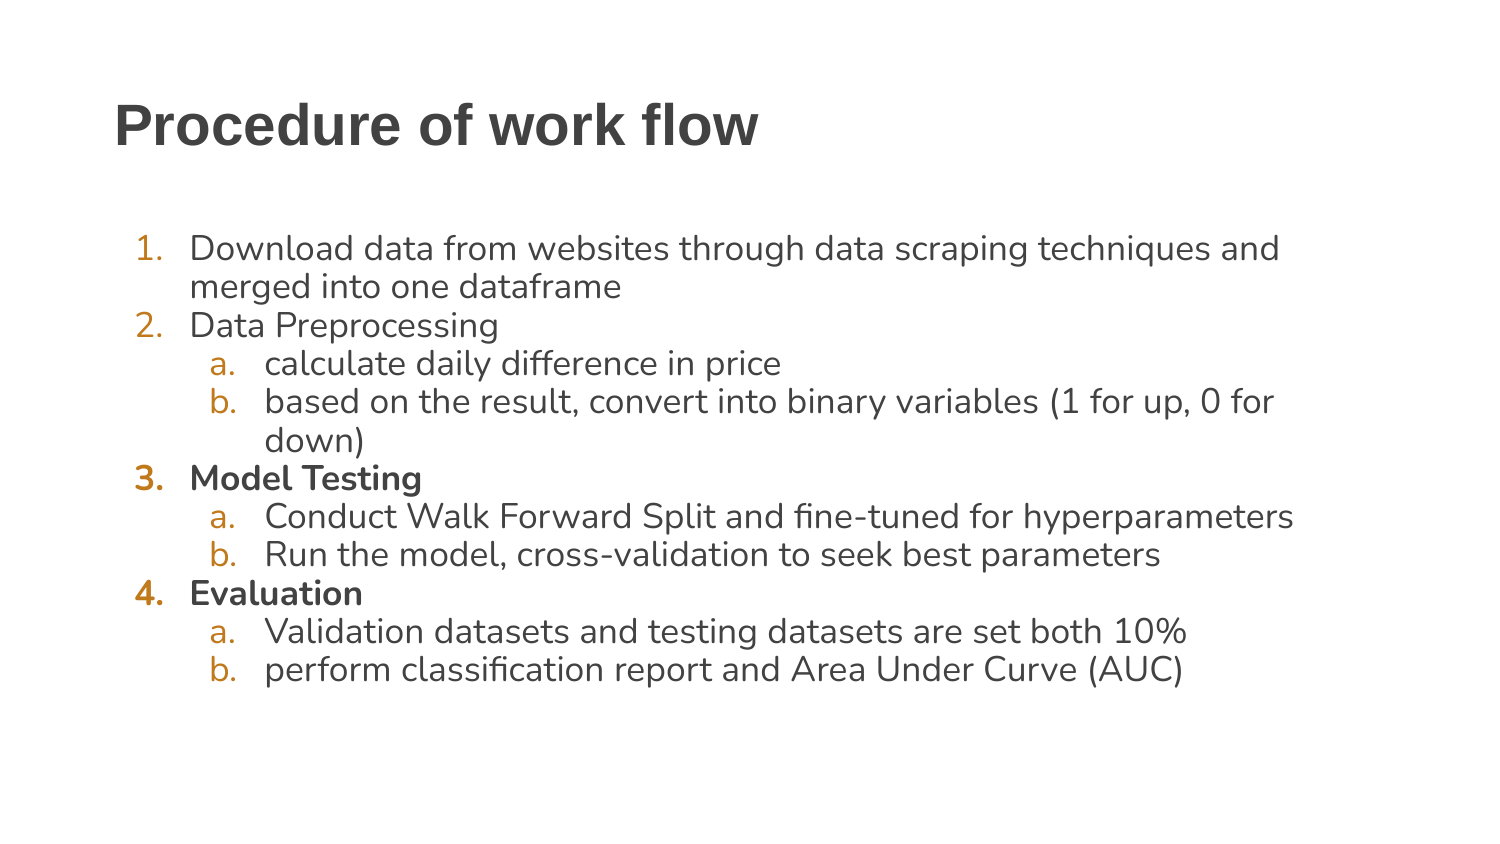

# Procedure of work flow
Download data from websites through data scraping techniques and merged into one dataframe
Data Preprocessing
calculate daily difference in price
based on the result, convert into binary variables (1 for up, 0 for down)
Model Testing
Conduct Walk Forward Split and fine-tuned for hyperparameters
Run the model, cross-validation to seek best parameters
Evaluation
Validation datasets and testing datasets are set both 10%
perform classification report and Area Under Curve (AUC)